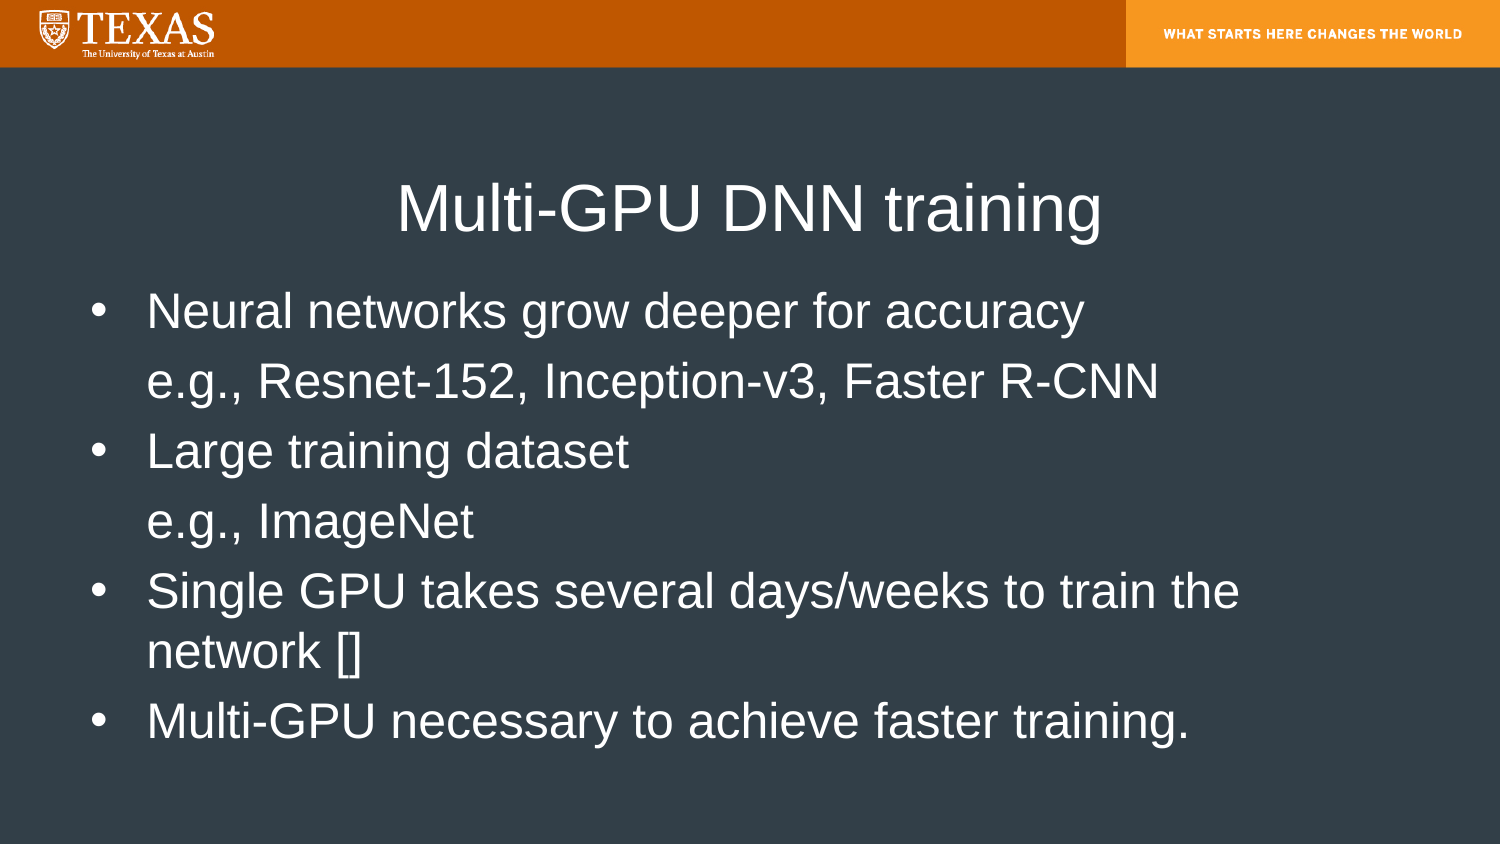

# Multi-GPU DNN training
Neural networks grow deeper for accuracy
e.g., Resnet-152, Inception-v3, Faster R-CNN
Large training dataset
e.g., ImageNet
Single GPU takes several days/weeks to train the network []
Multi-GPU necessary to achieve faster training.